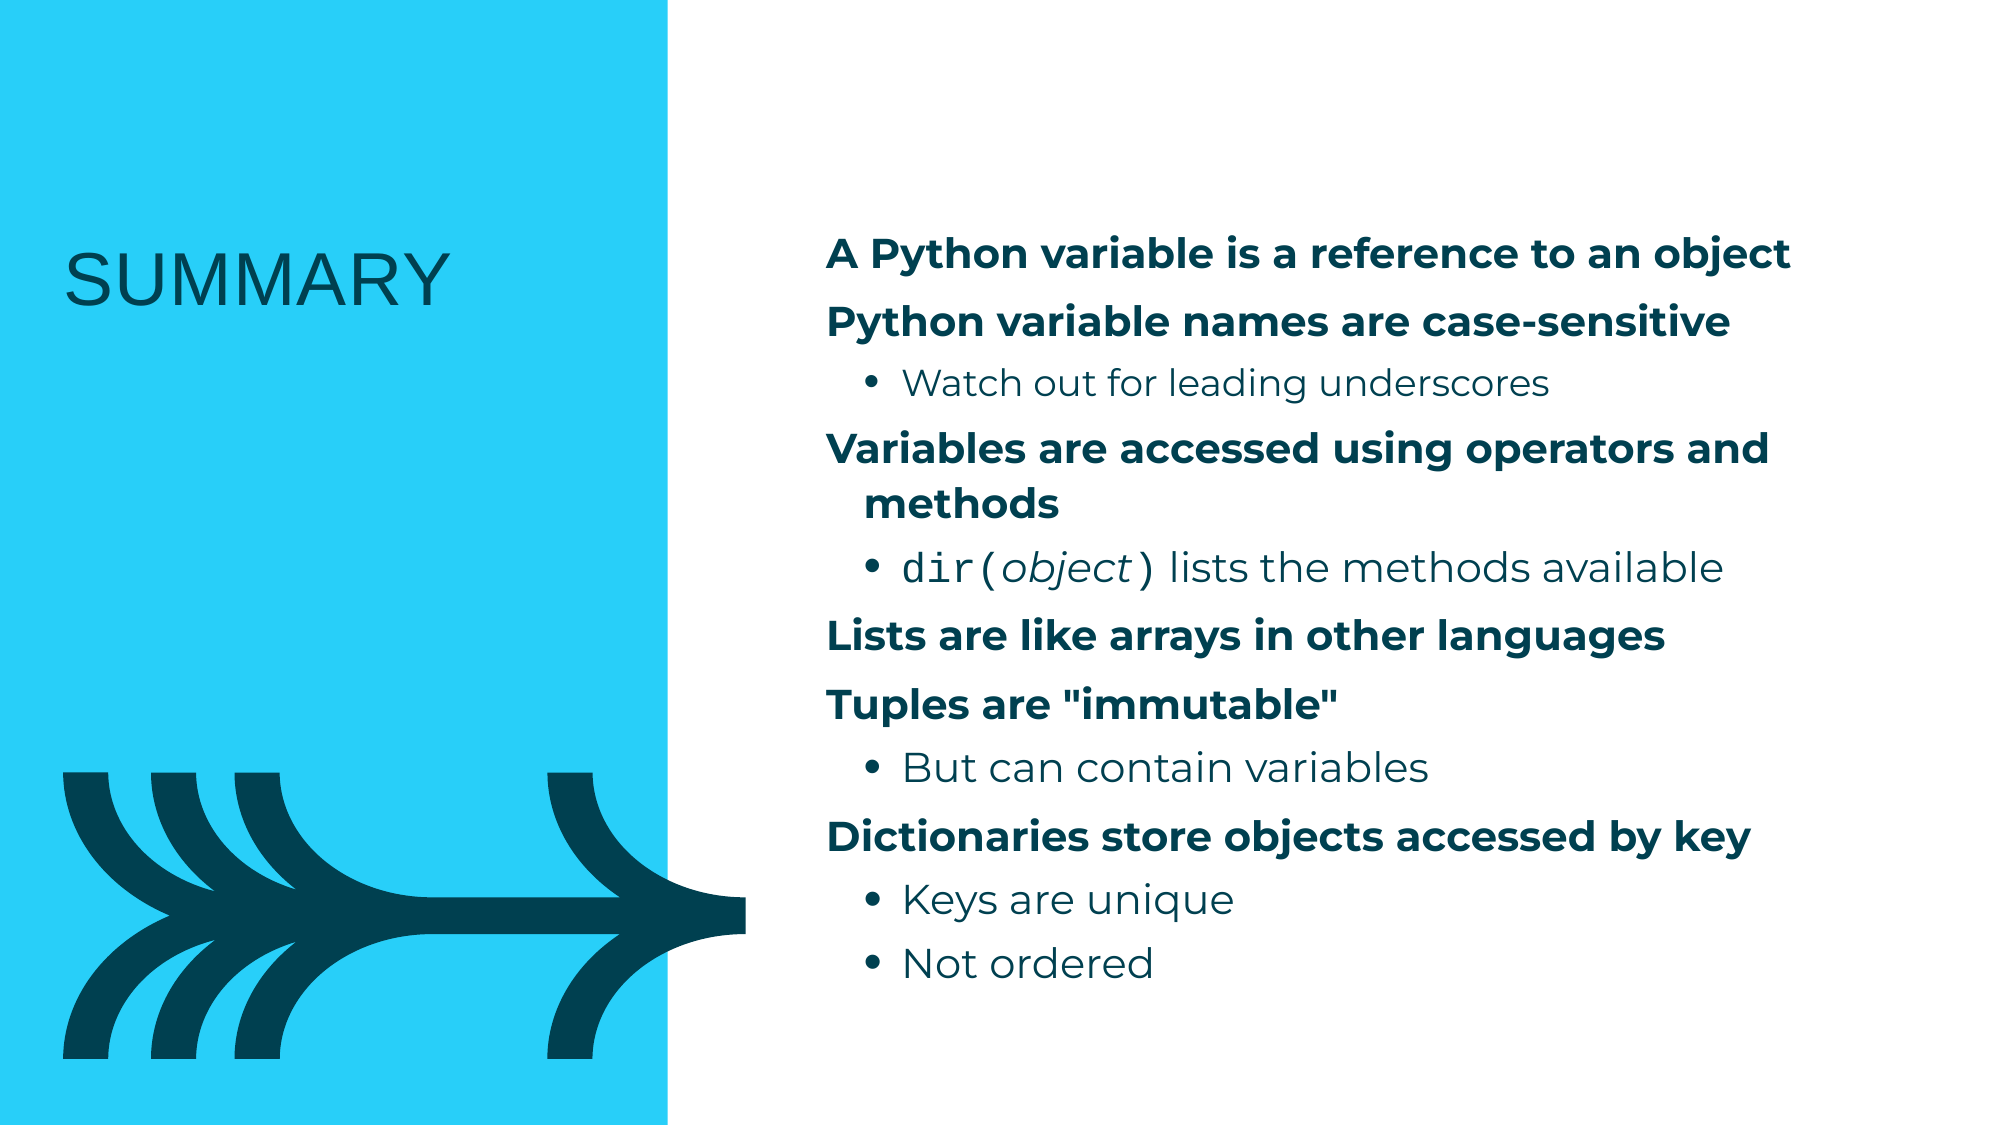

Summary
A Python variable is a reference to an object
Python variable names are case-sensitive
Watch out for leading underscores
Variables are accessed using operators and methods
dir(object) lists the methods available
Lists are like arrays in other languages
Tuples are "immutable"
But can contain variables
Dictionaries store objects accessed by key
Keys are unique
Not ordered